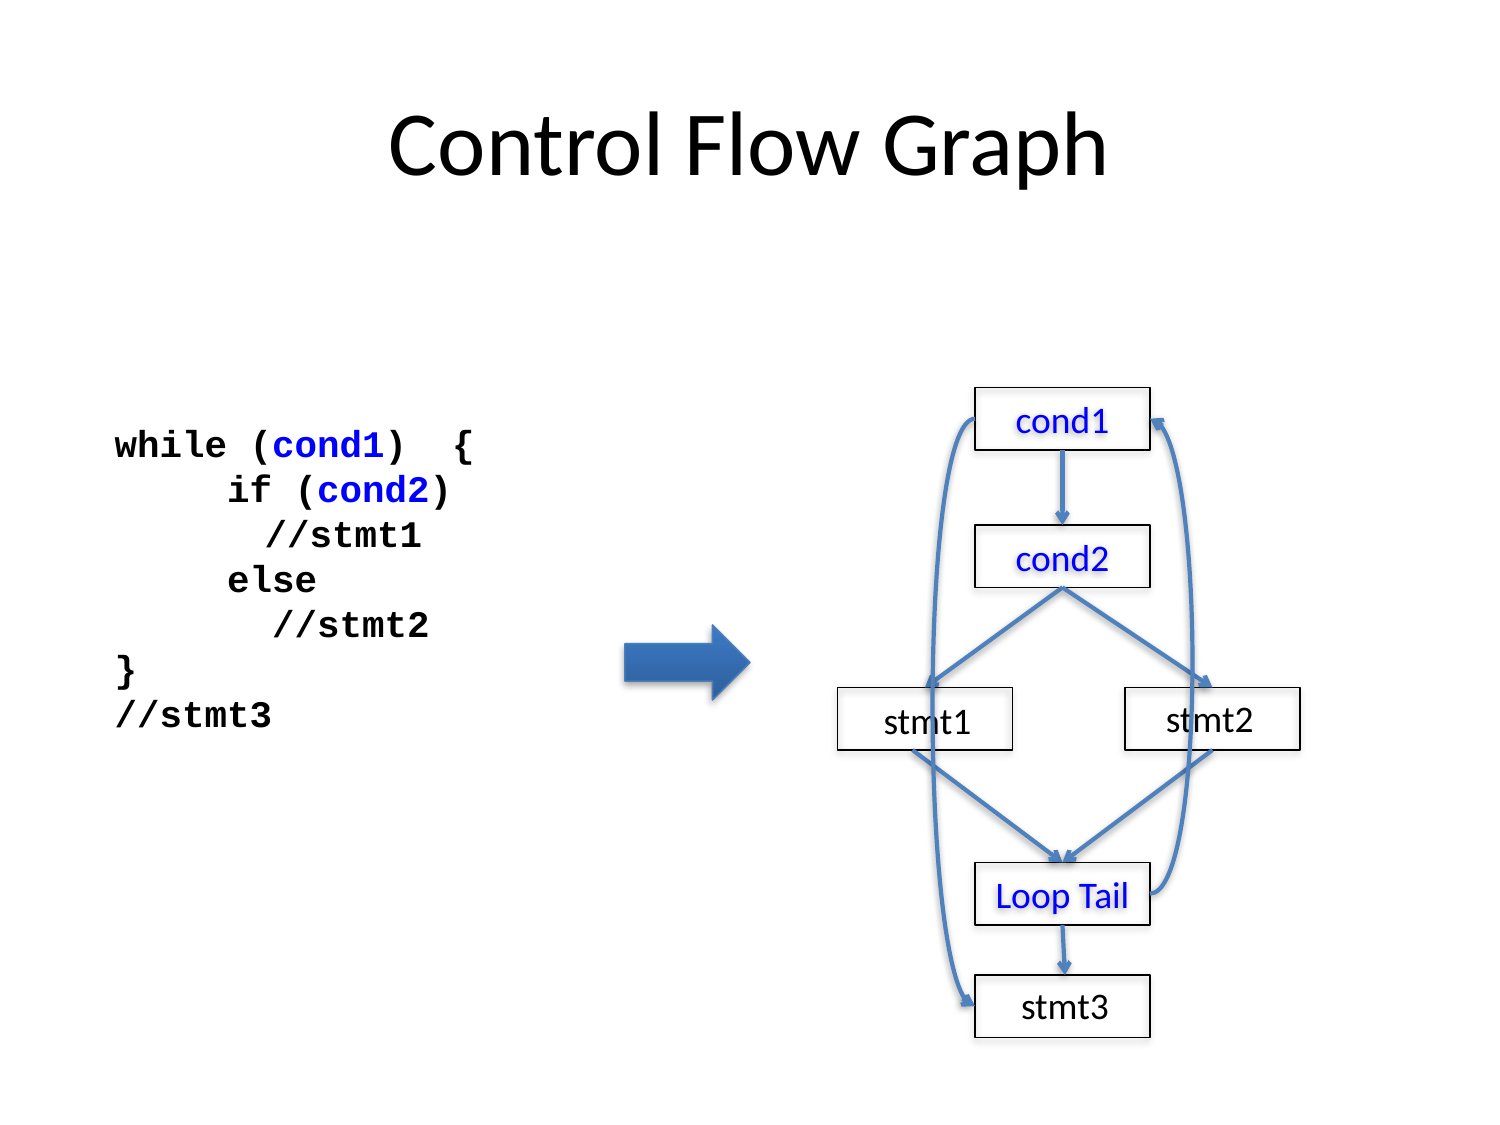

# Control Flow Graph
cond1
while (cond1)  {
     if (cond2)
	//stmt1
     else
       //stmt2
}
//stmt3
cond2

stmt2
stmt1
Loop Tail

stmt3